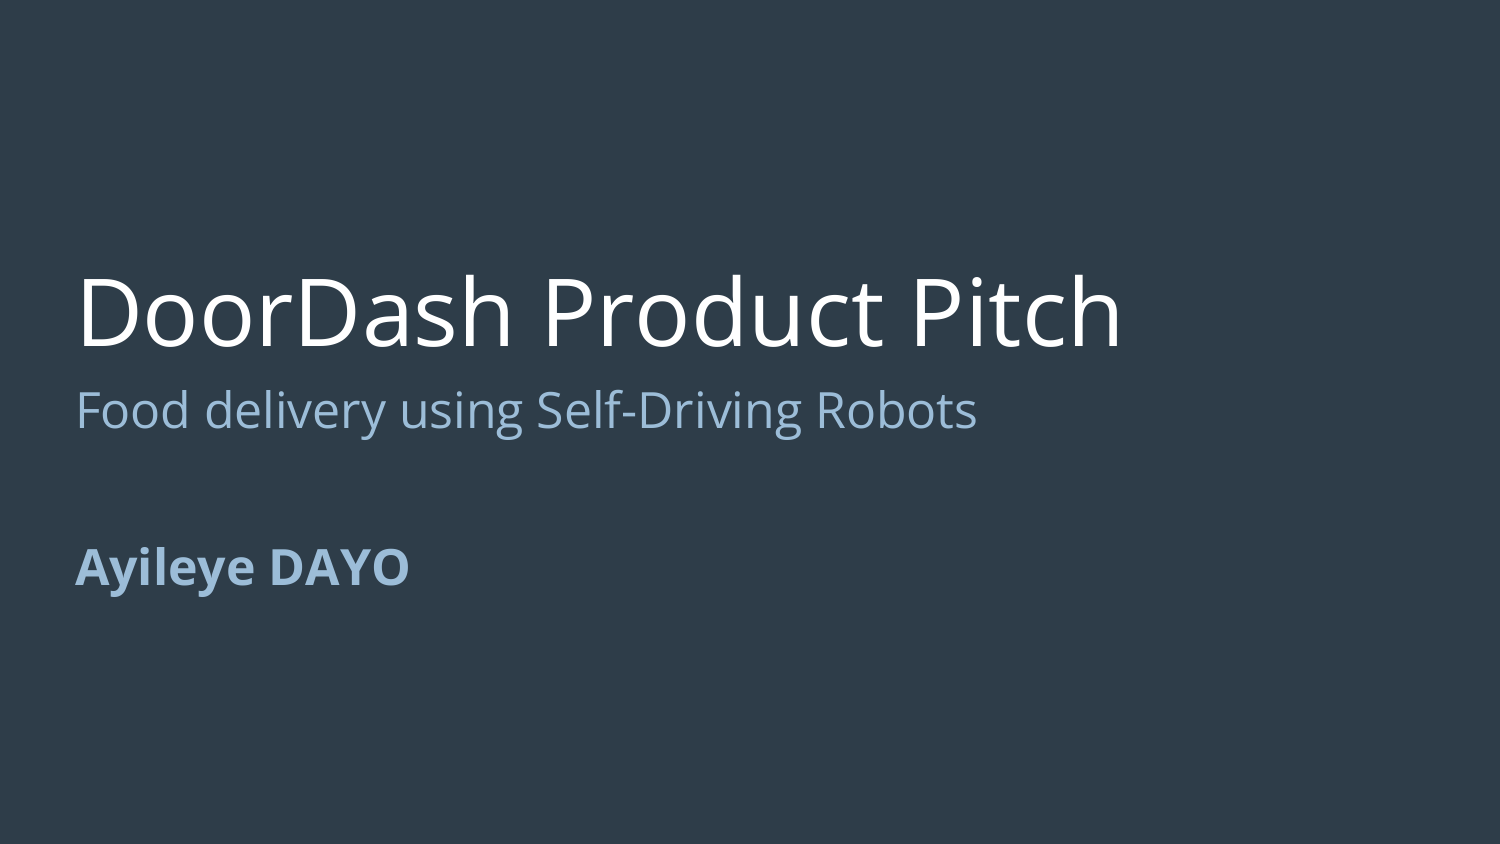

# DoorDash Product Pitch
Food delivery using Self-Driving Robots

Ayileye DAYO